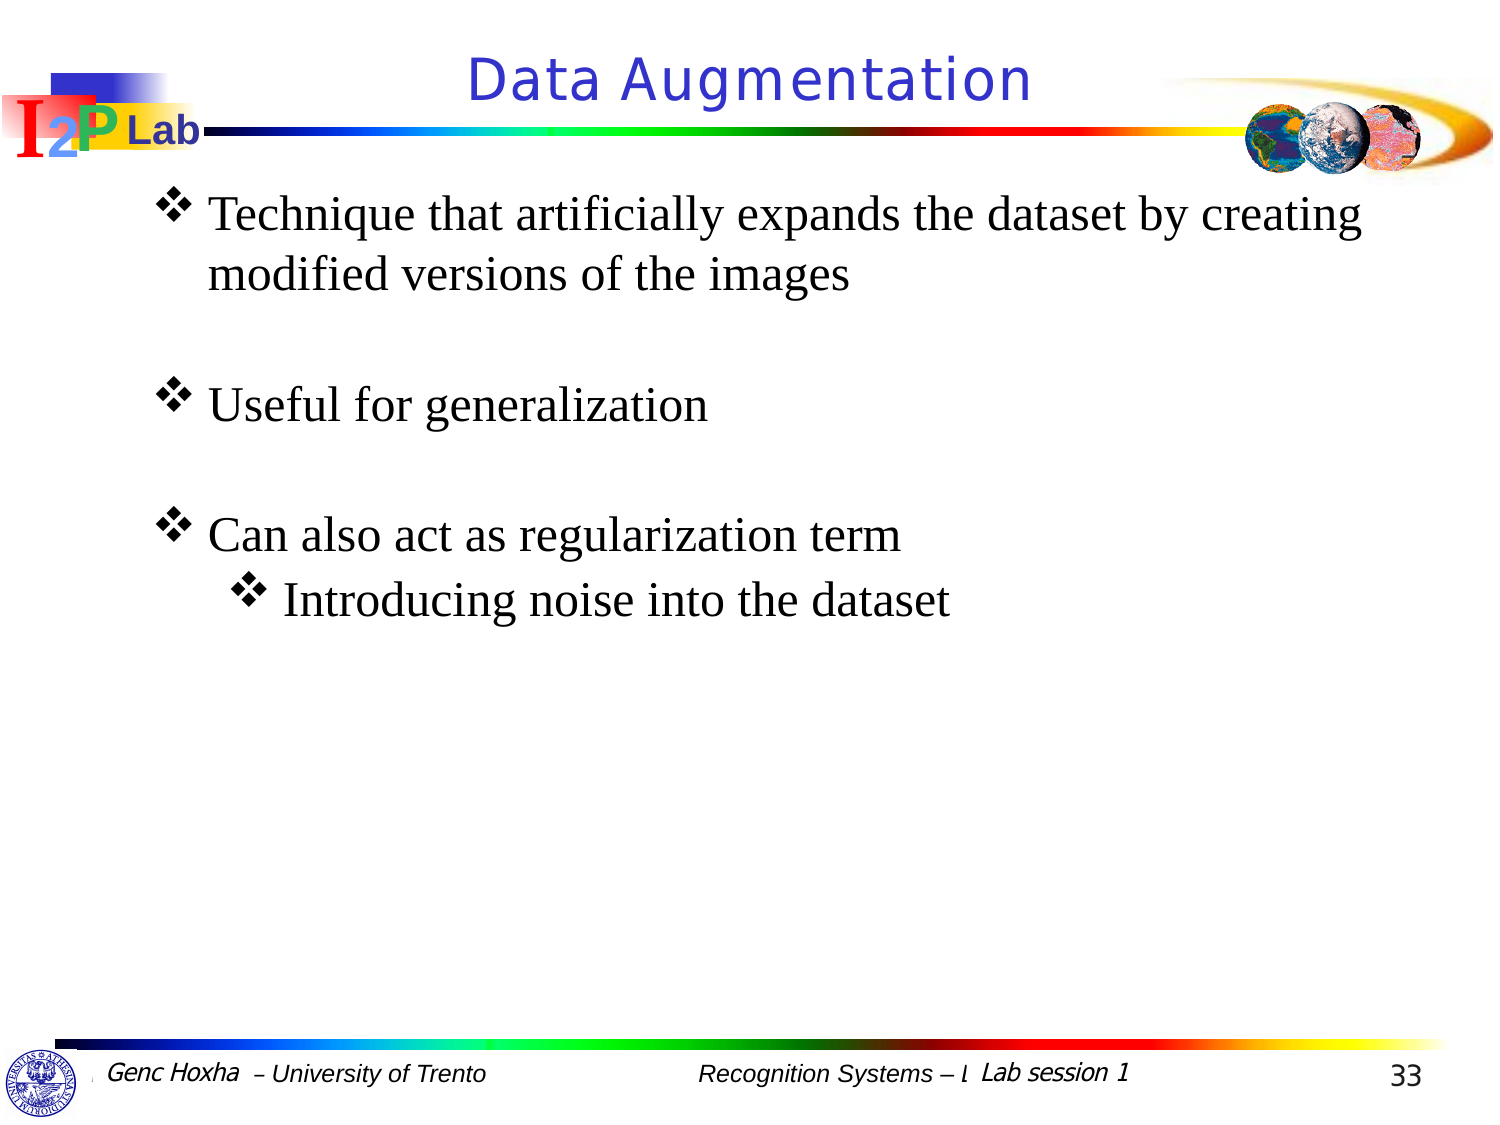

Data Augmentation
Technique that artificially expands the dataset by creating modified versions of the images

Useful for generalization

Can also act as regularization term
Introducing noise into the dataset

33
Genc Hoxha
Lab session 1